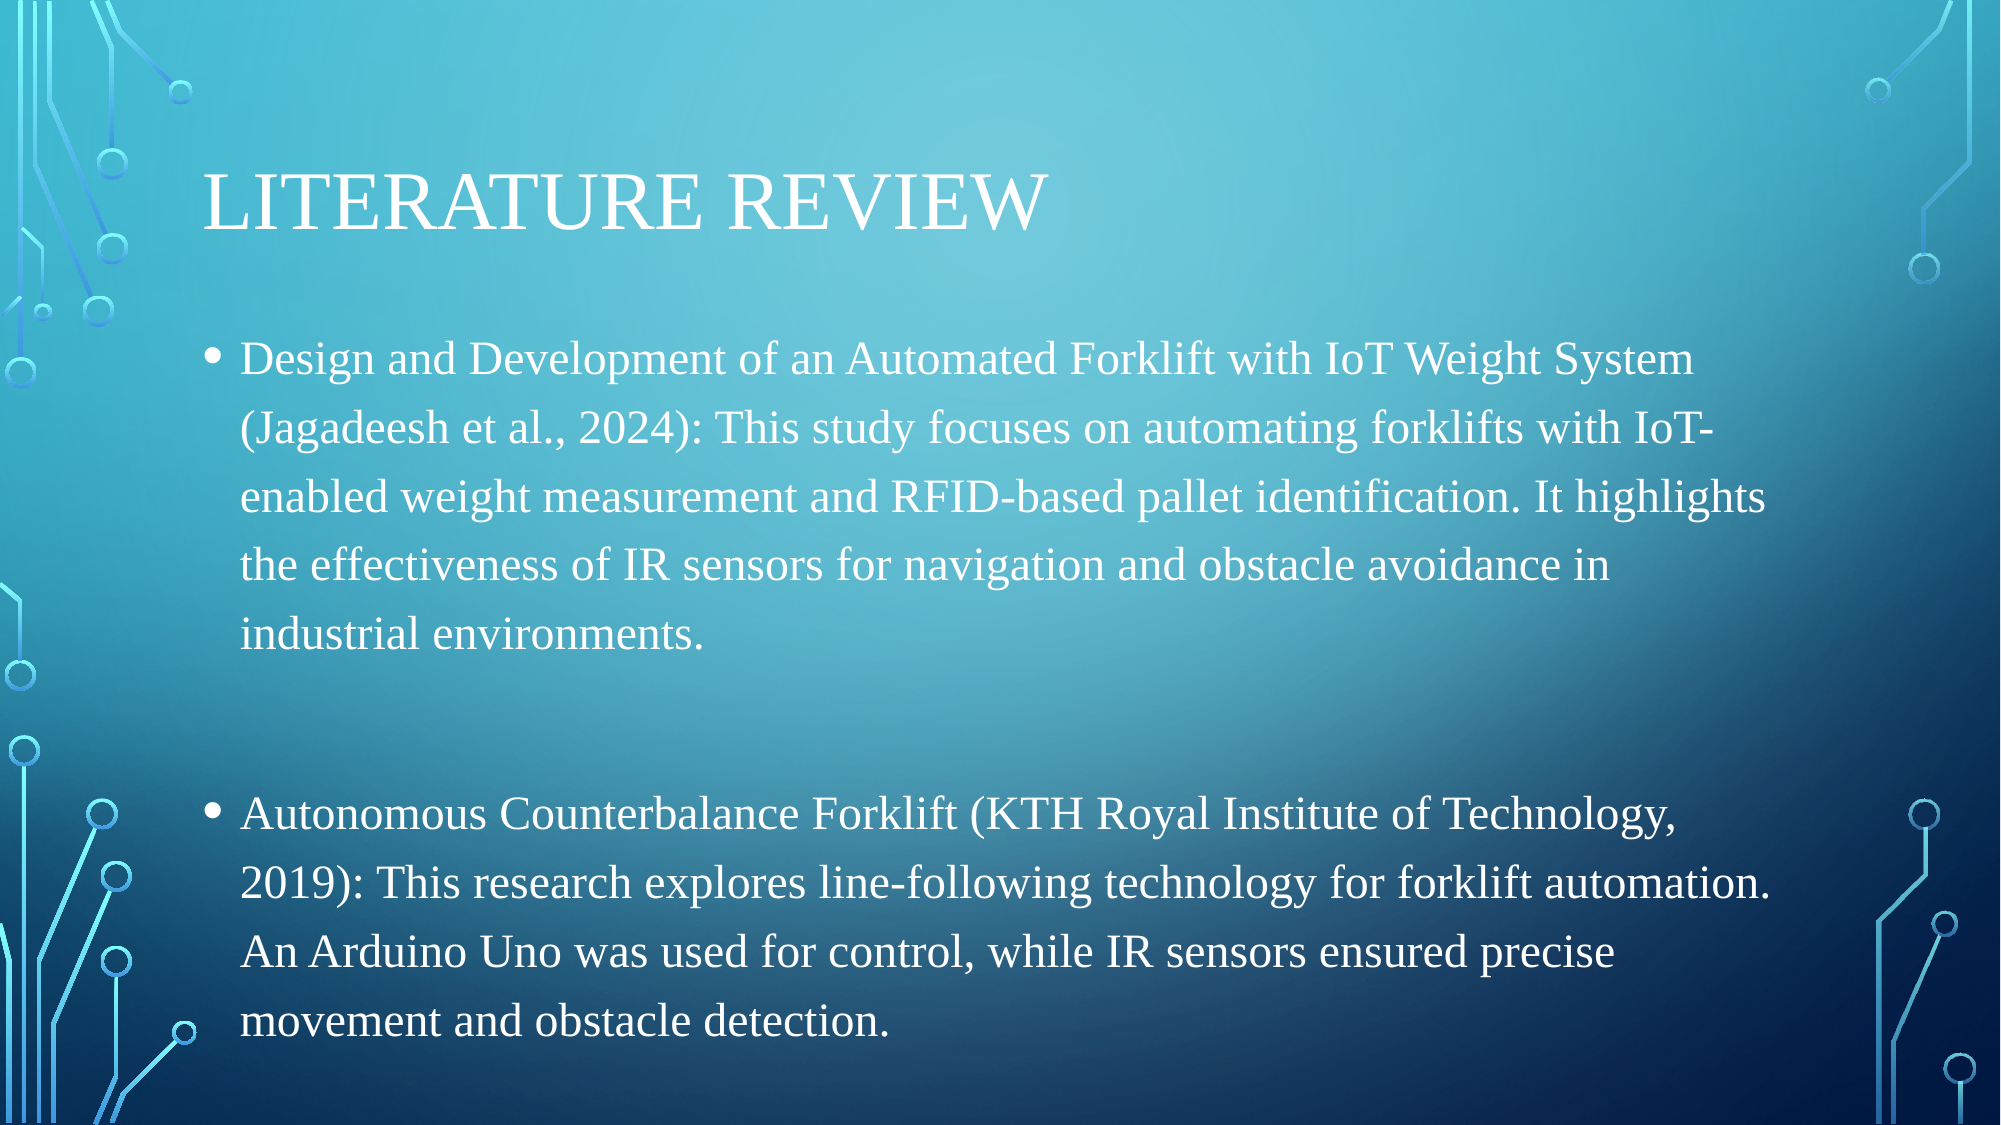

# LITERATURE REVIEW
Design and Development of an Automated Forklift with IoT Weight System (Jagadeesh et al., 2024): This study focuses on automating forklifts with IoT-enabled weight measurement and RFID-based pallet identification. It highlights the effectiveness of IR sensors for navigation and obstacle avoidance in industrial environments.

Autonomous Counterbalance Forklift (KTH Royal Institute of Technology, 2019): This research explores line-following technology for forklift automation. An Arduino Uno was used for control, while IR sensors ensured precise movement and obstacle detection.